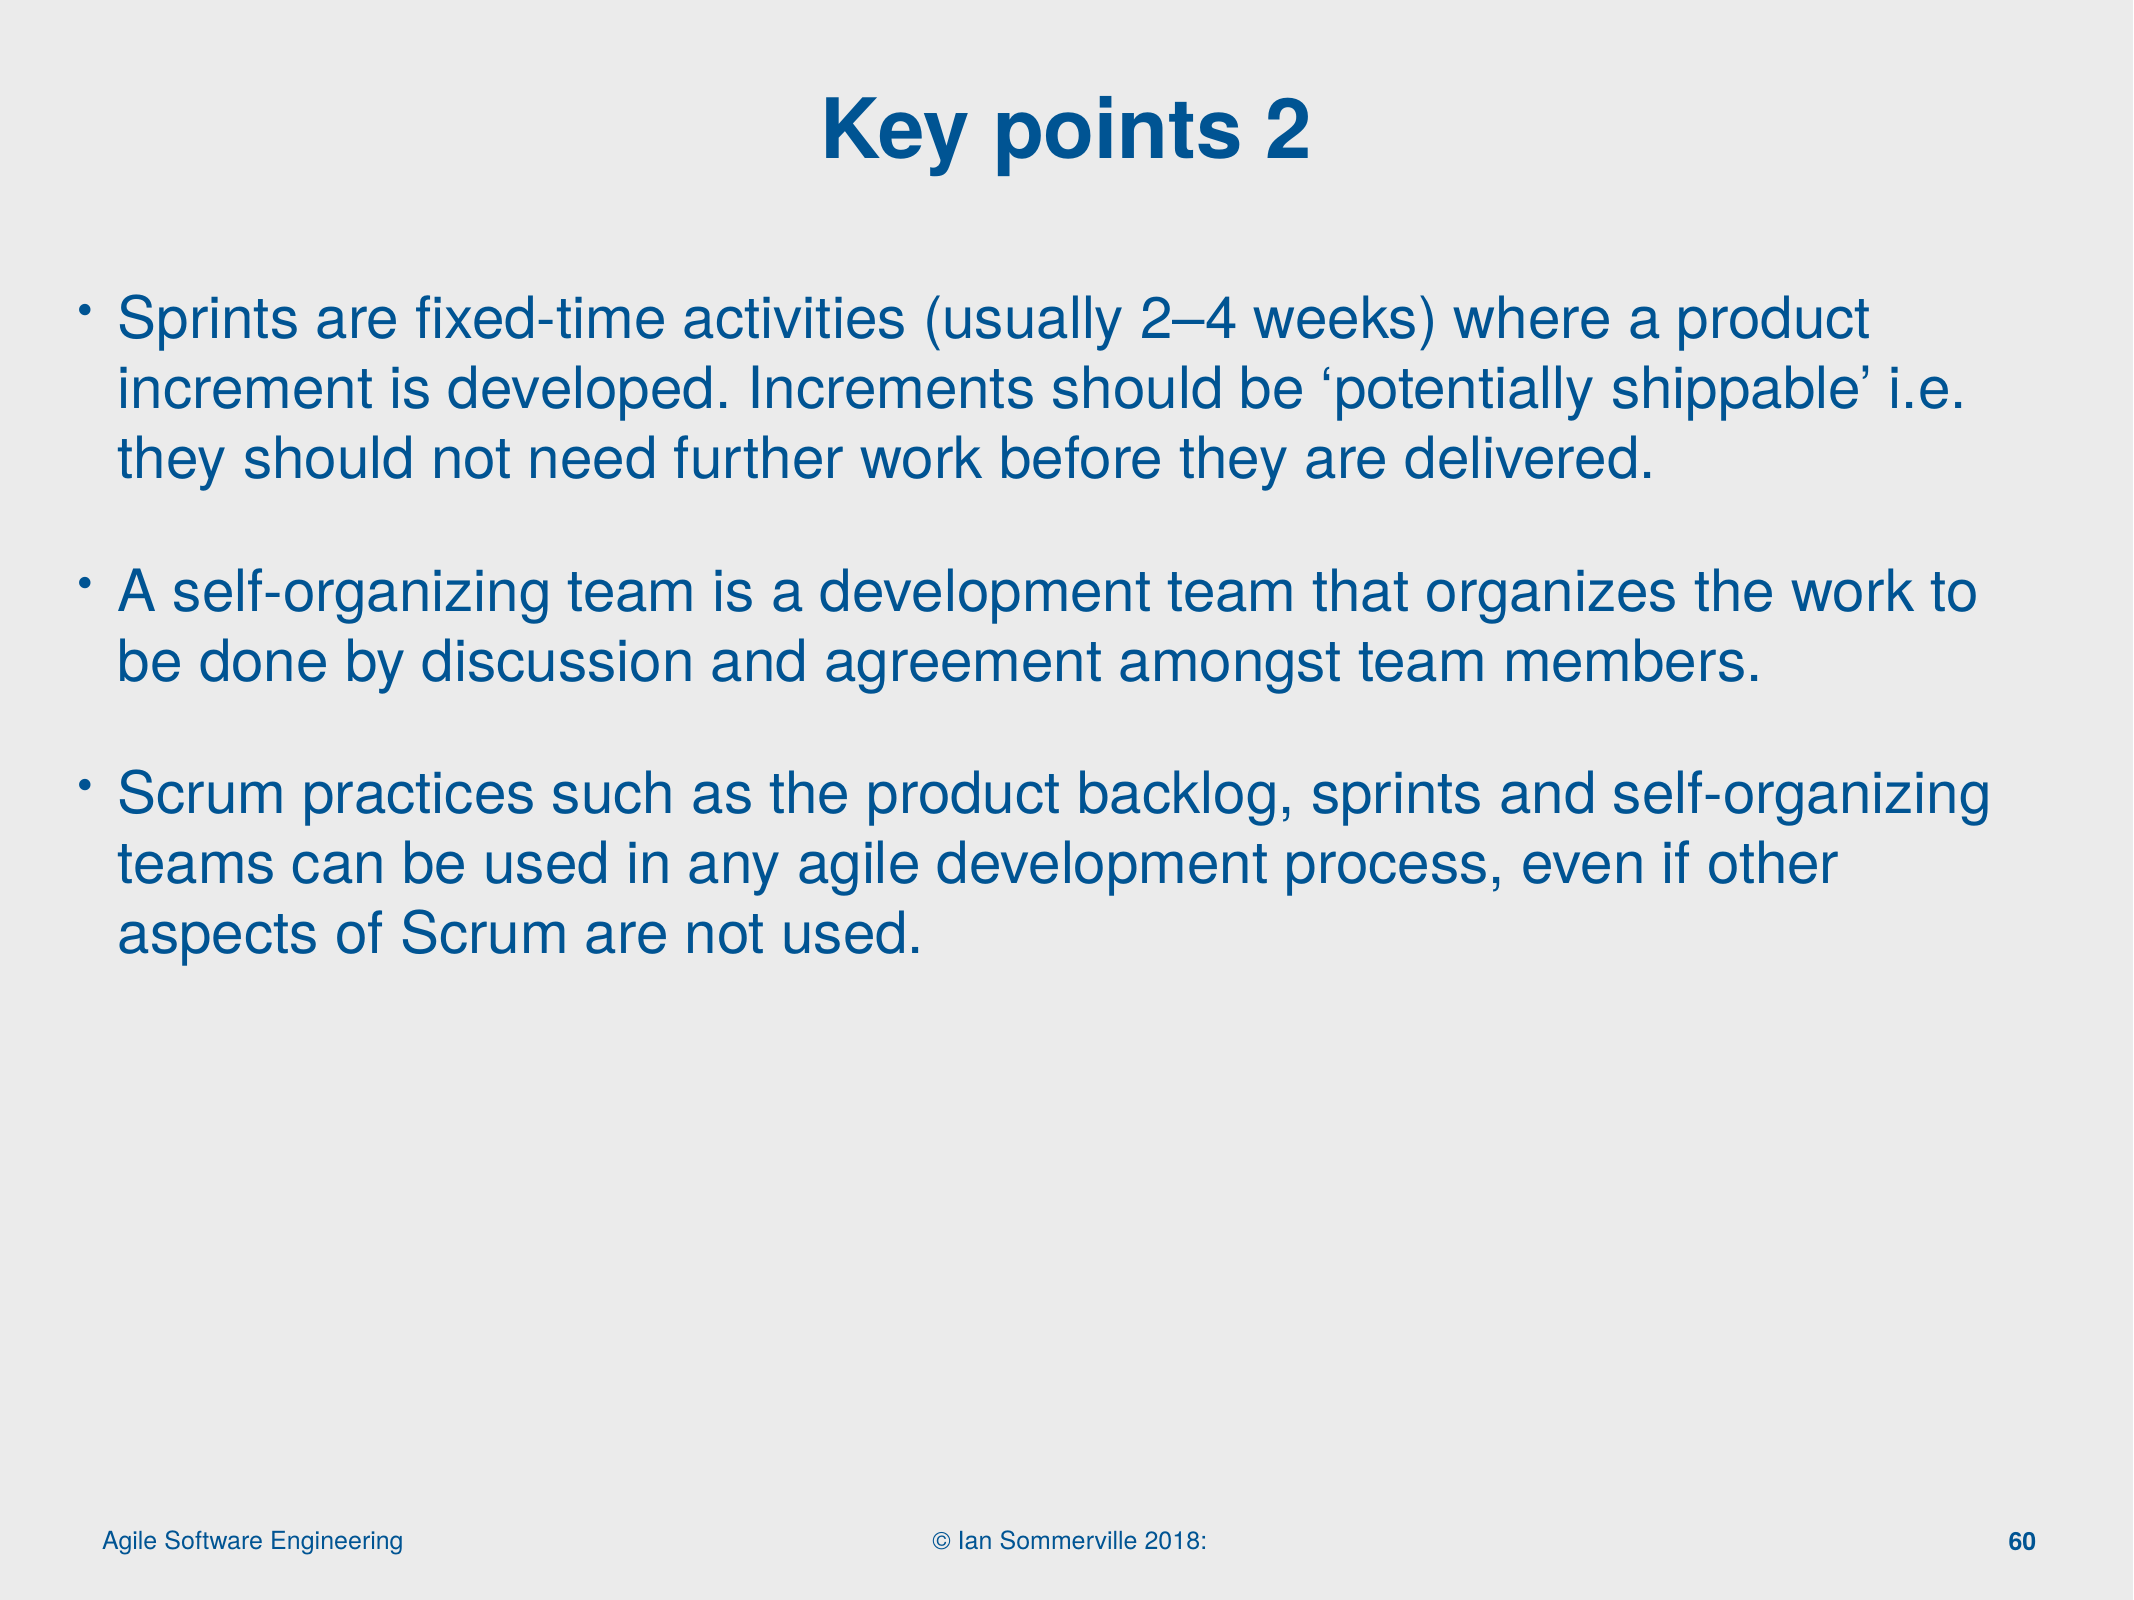

# Key points 2
Sprints are fixed-time activities (usually 2–4 weeks) where a product increment is developed. Increments should be ‘potentially shippable’ i.e. they should not need further work before they are delivered.
A self-organizing team is a development team that organizes the work to be done by discussion and agreement amongst team members.
Scrum practices such as the product backlog, sprints and self-organizing teams can be used in any agile development process, even if other aspects of Scrum are not used.
60